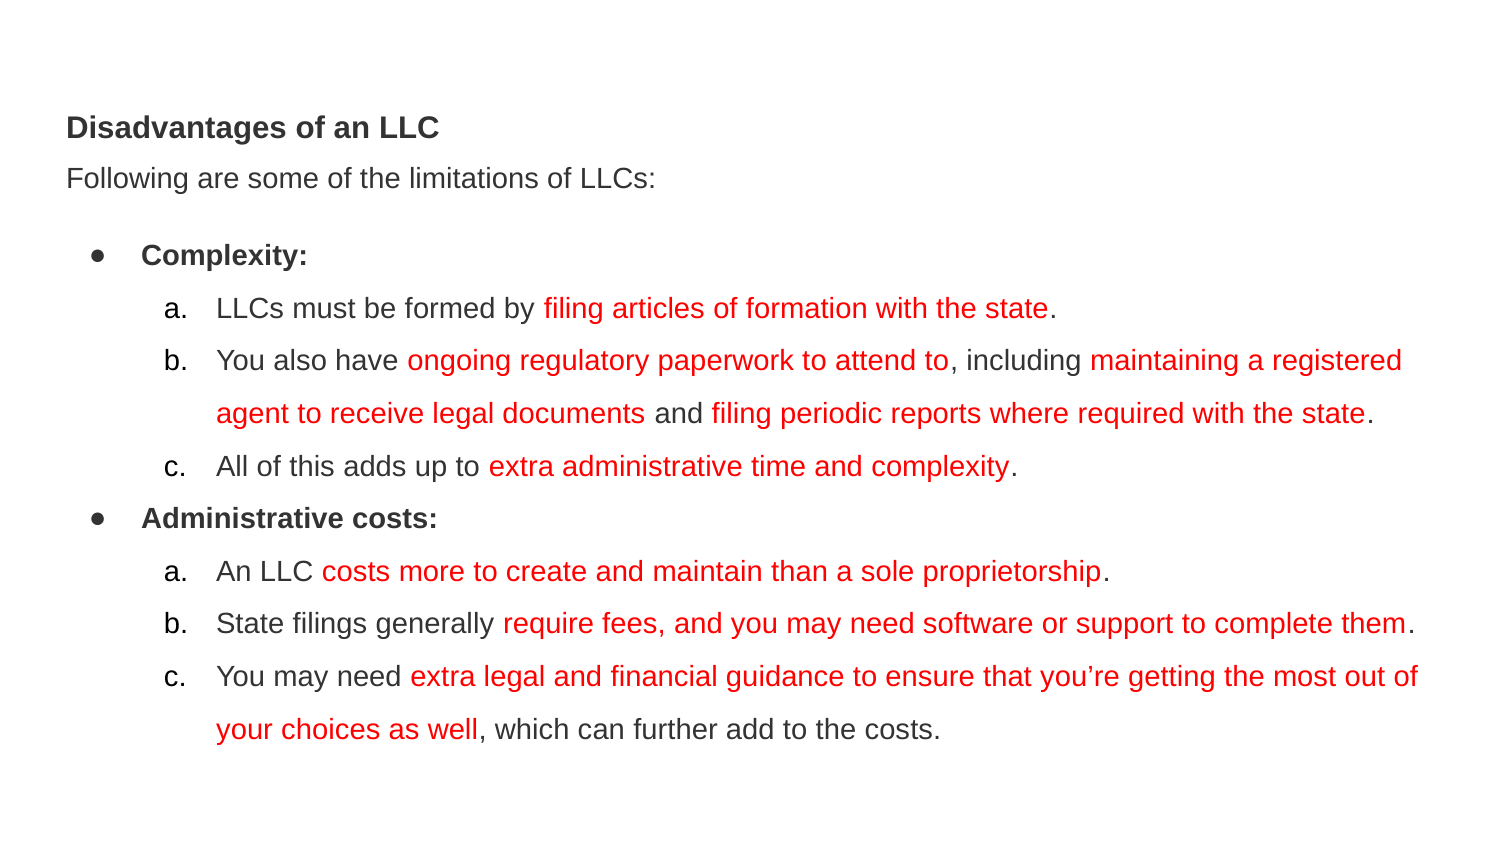

Disadvantages of an LLC
Following are some of the limitations of LLCs:
Complexity:
LLCs must be formed by filing articles of formation with the state.
You also have ongoing regulatory paperwork to attend to, including maintaining a registered agent to receive legal documents and filing periodic reports where required with the state.
All of this adds up to extra administrative time and complexity.
Administrative costs:
An LLC costs more to create and maintain than a sole proprietorship.
State filings generally require fees, and you may need software or support to complete them.
You may need extra legal and financial guidance to ensure that you’re getting the most out of your choices as well, which can further add to the costs.